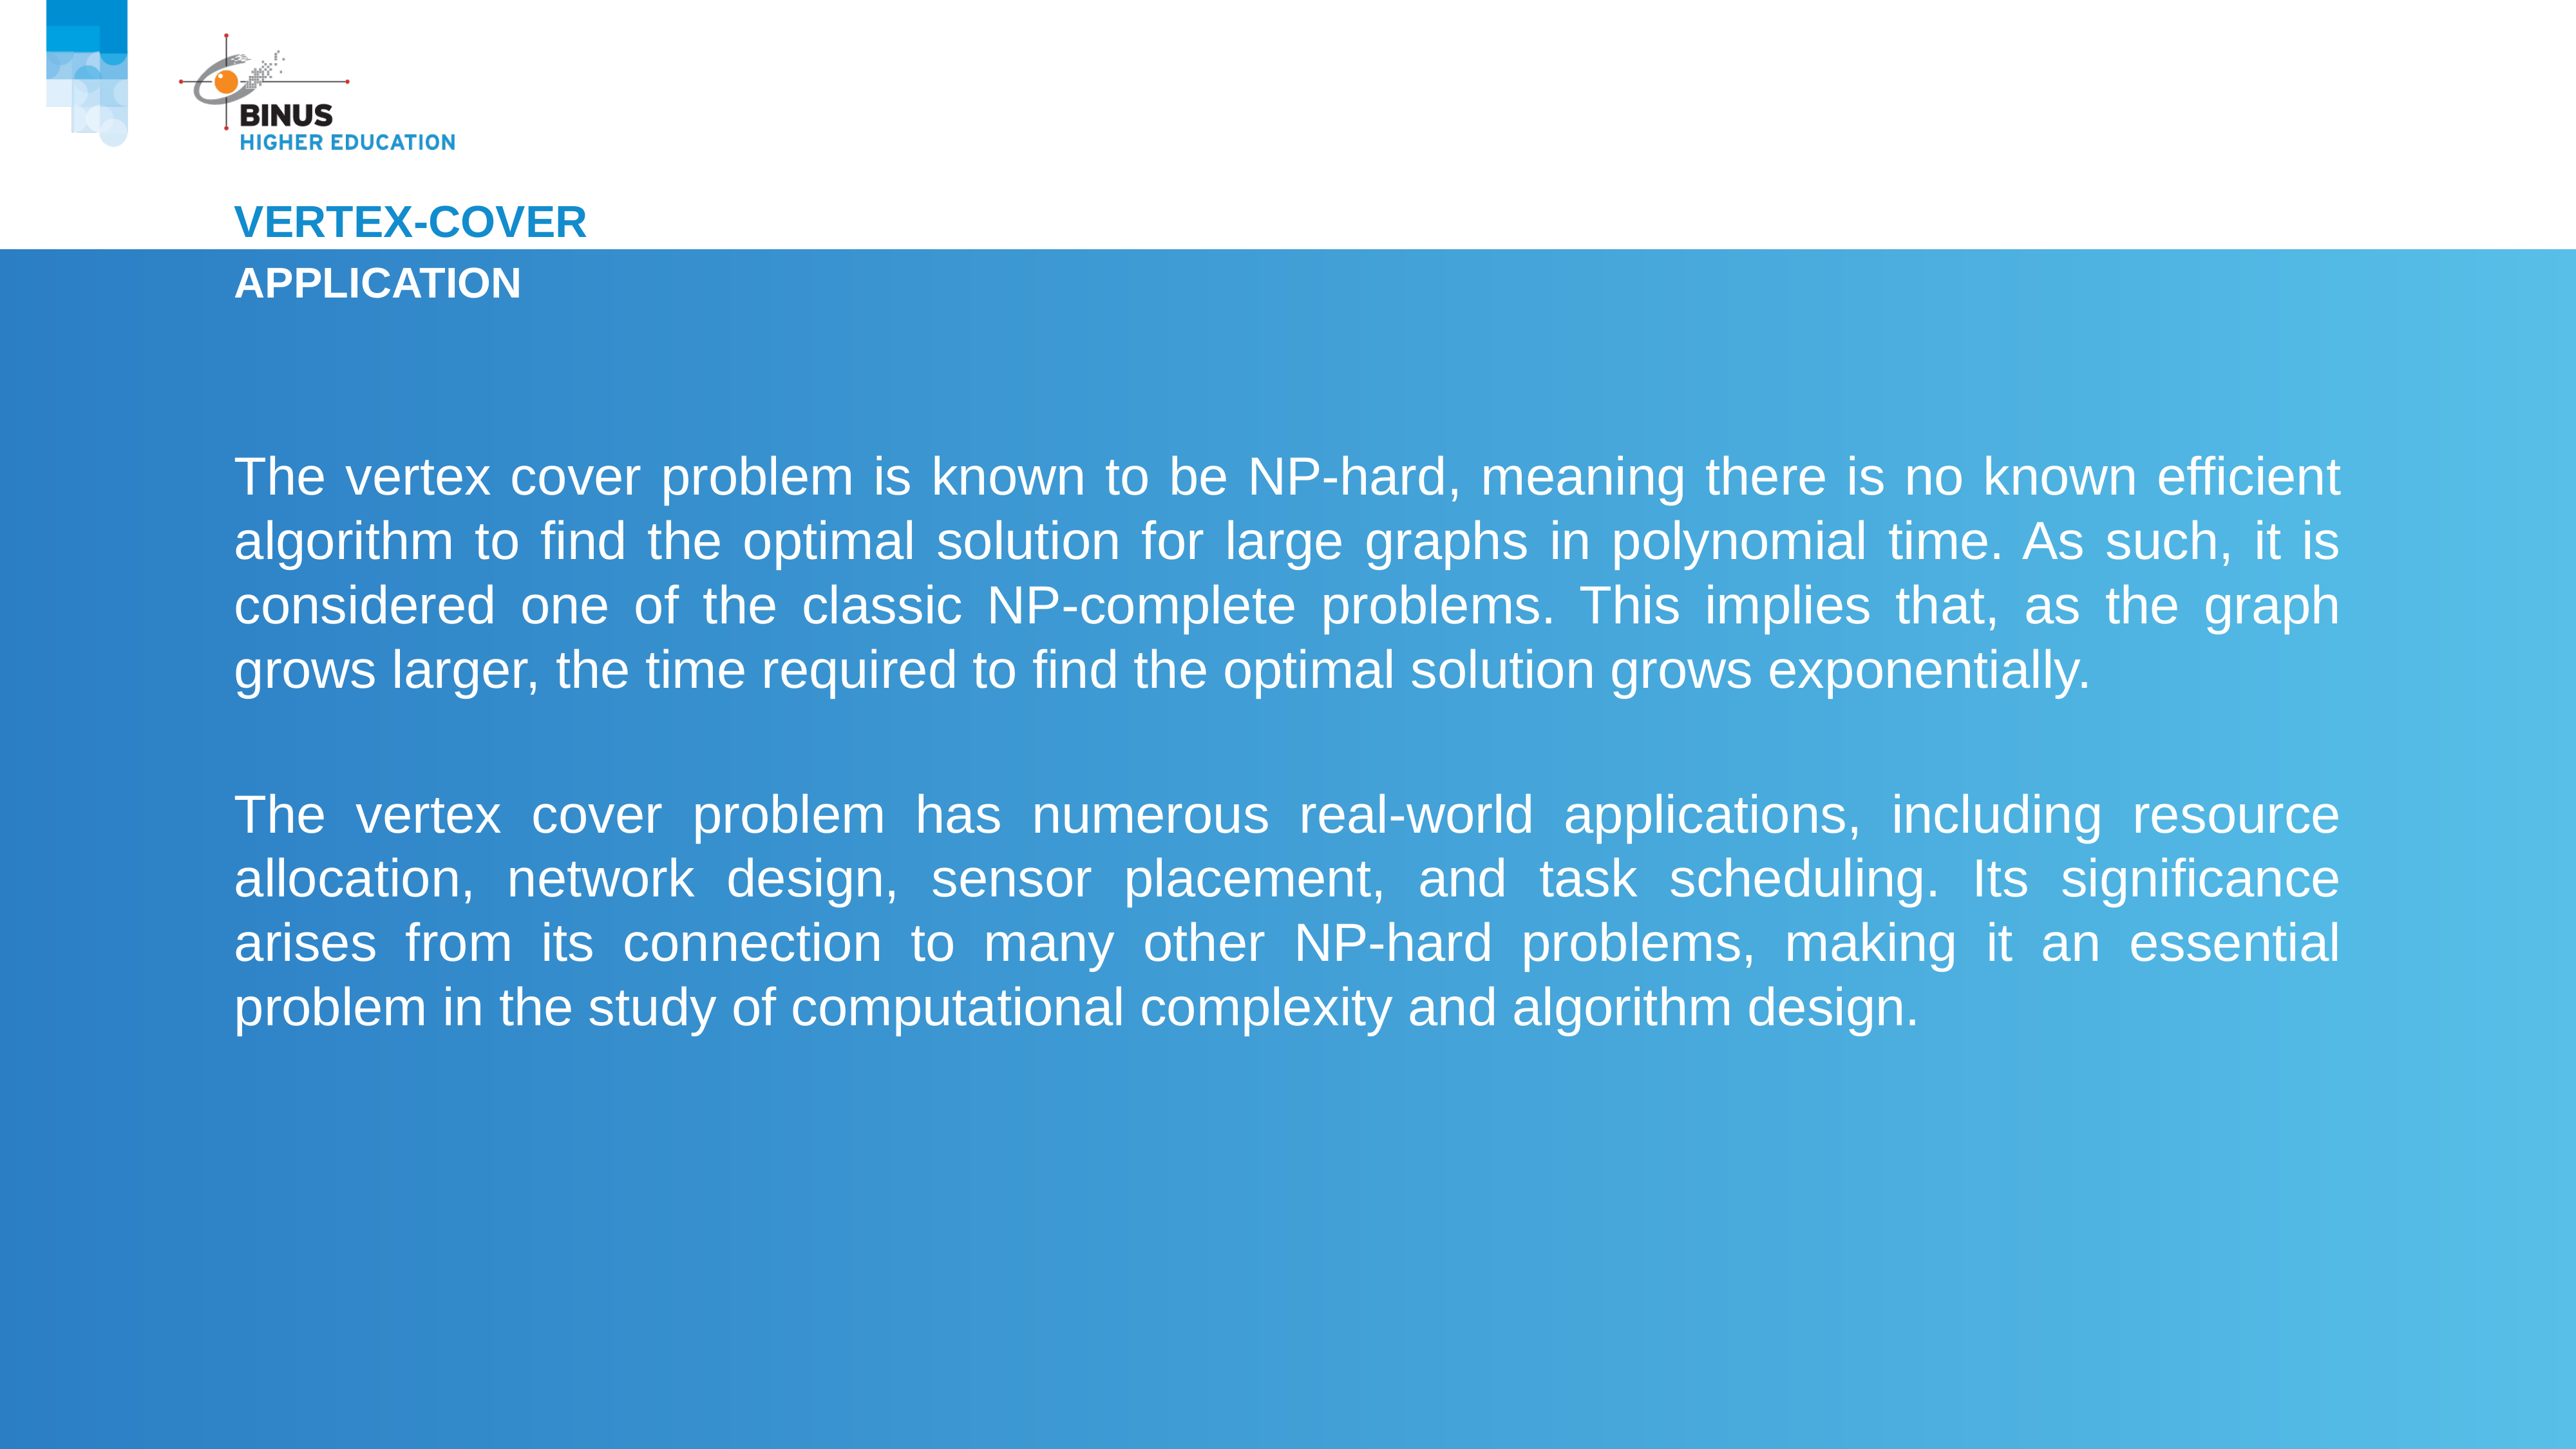

# Vertex-cover
Application
The vertex cover problem is known to be NP-hard, meaning there is no known efficient algorithm to find the optimal solution for large graphs in polynomial time. As such, it is considered one of the classic NP-complete problems. This implies that, as the graph grows larger, the time required to find the optimal solution grows exponentially.

The vertex cover problem has numerous real-world applications, including resource allocation, network design, sensor placement, and task scheduling. Its significance arises from its connection to many other NP-hard problems, making it an essential problem in the study of computational complexity and algorithm design.